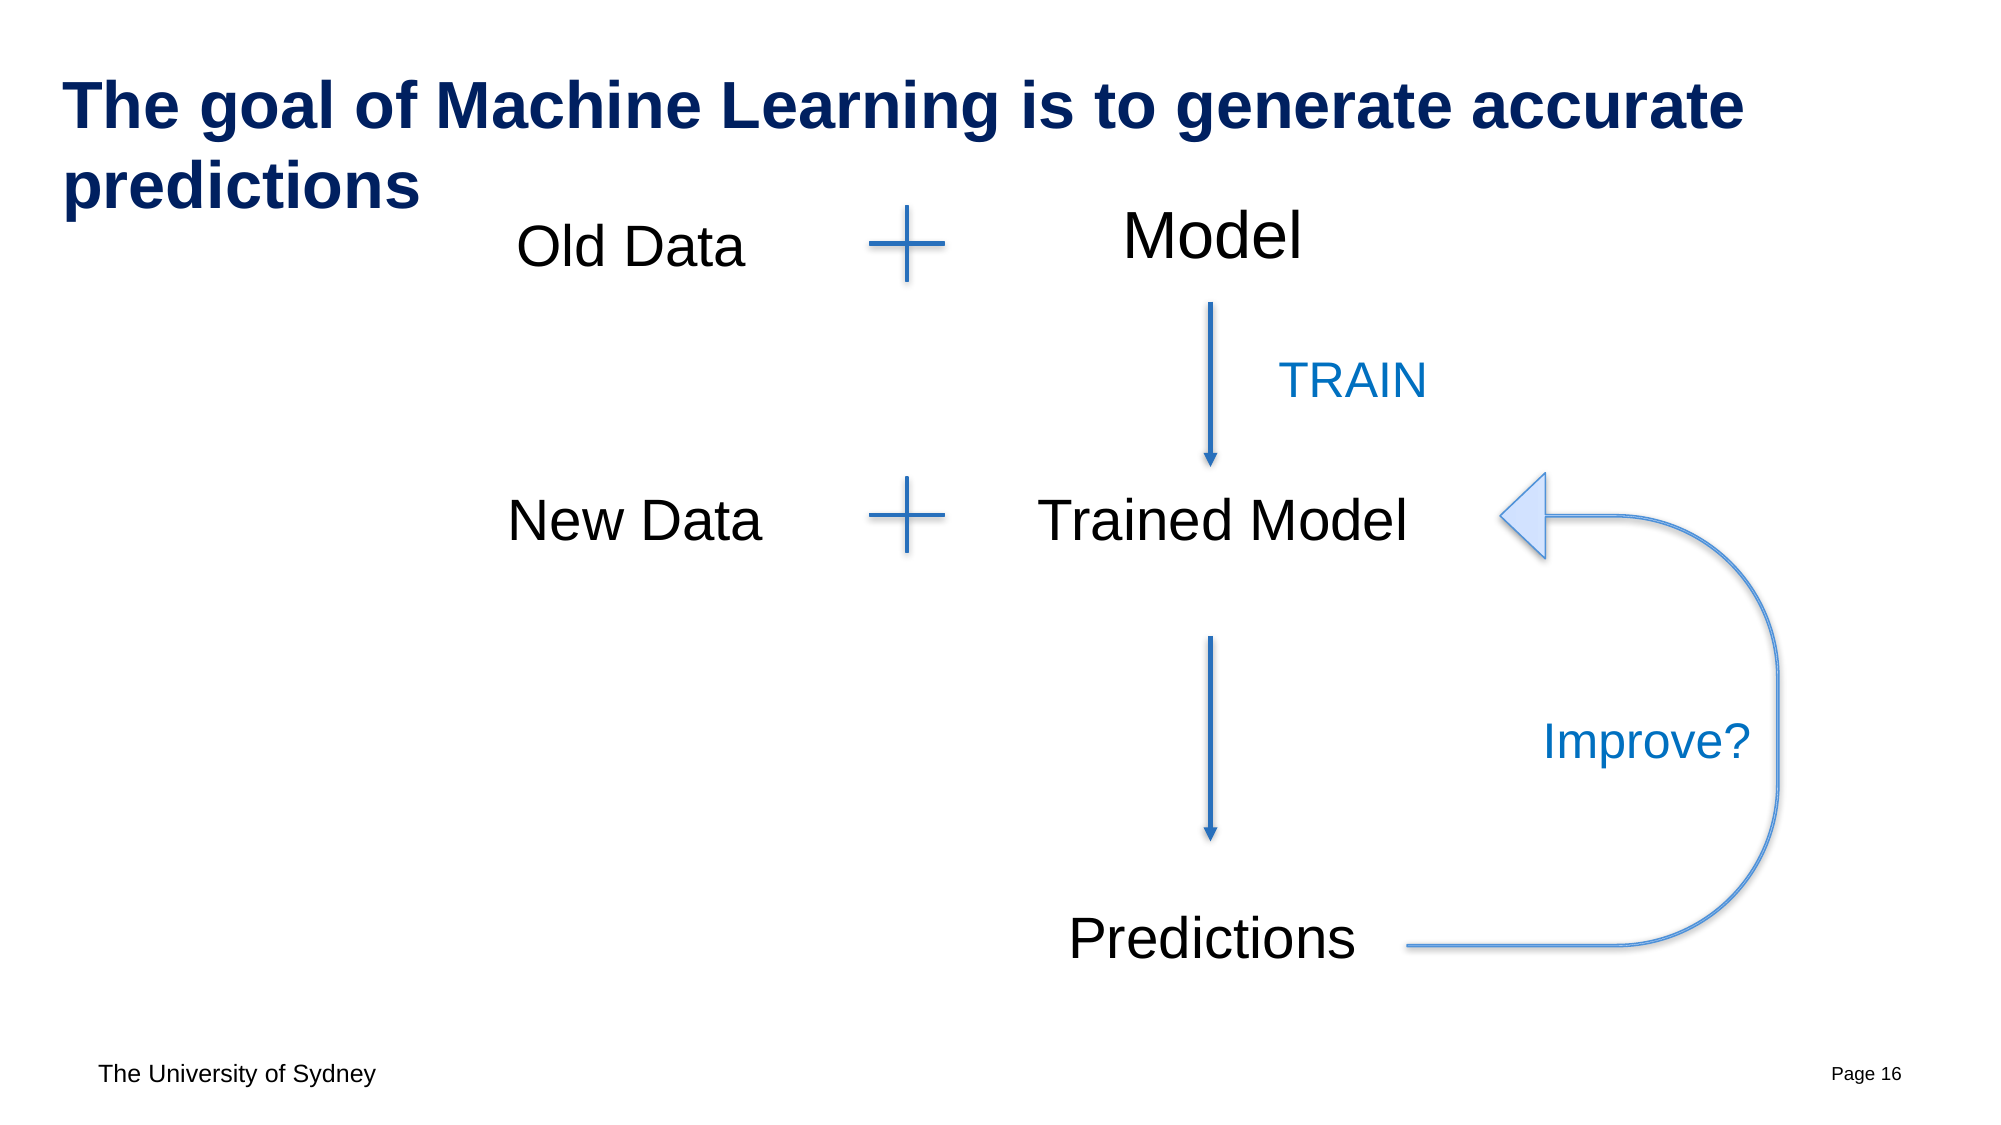

# The goal of Machine Learning is to generate accurate predictions
Model
Old Data

TRAIN
New Data
Trained Model

Improve?
Predictions